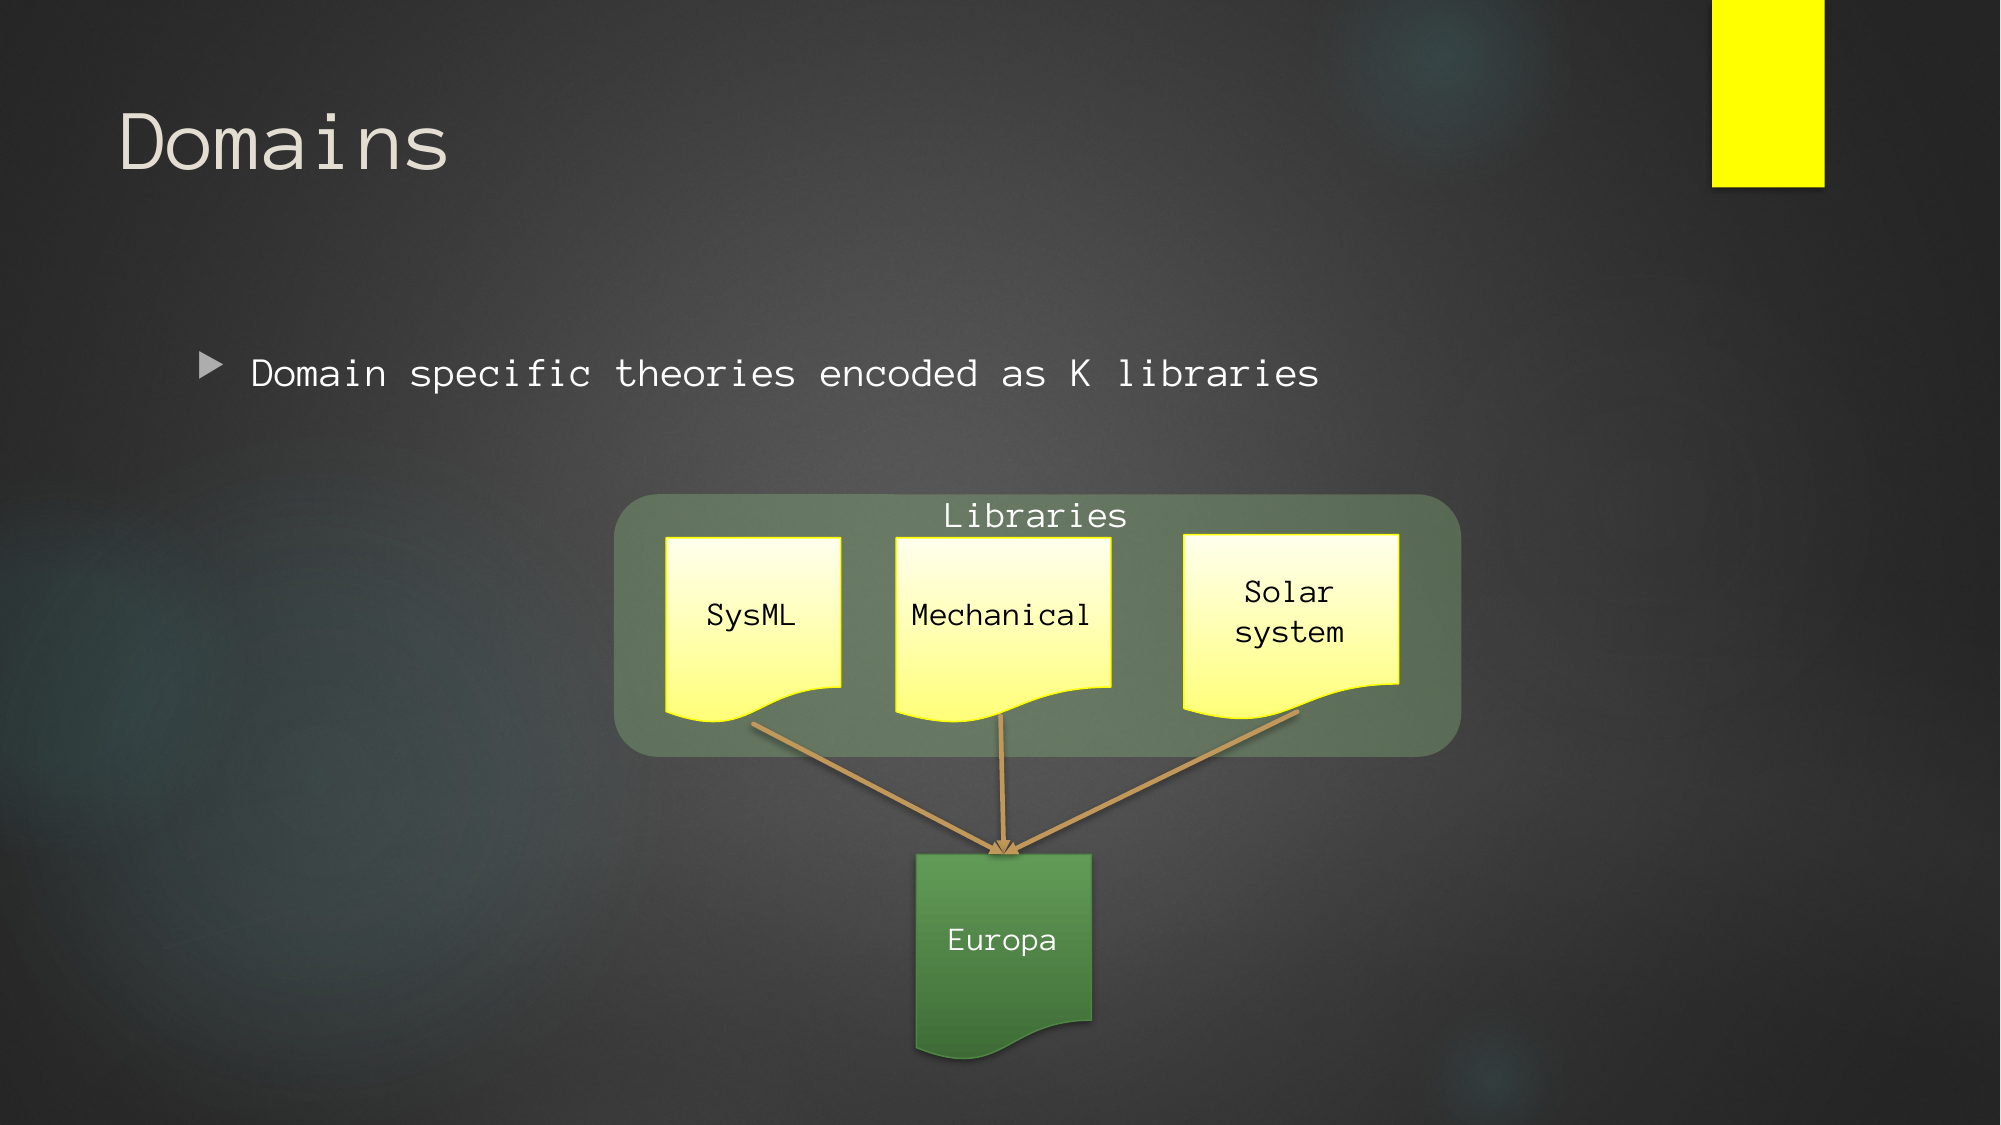

# Domains
Domain specific theories encoded as K libraries
Libraries
Solar system
SysML
Mechanical
Europa